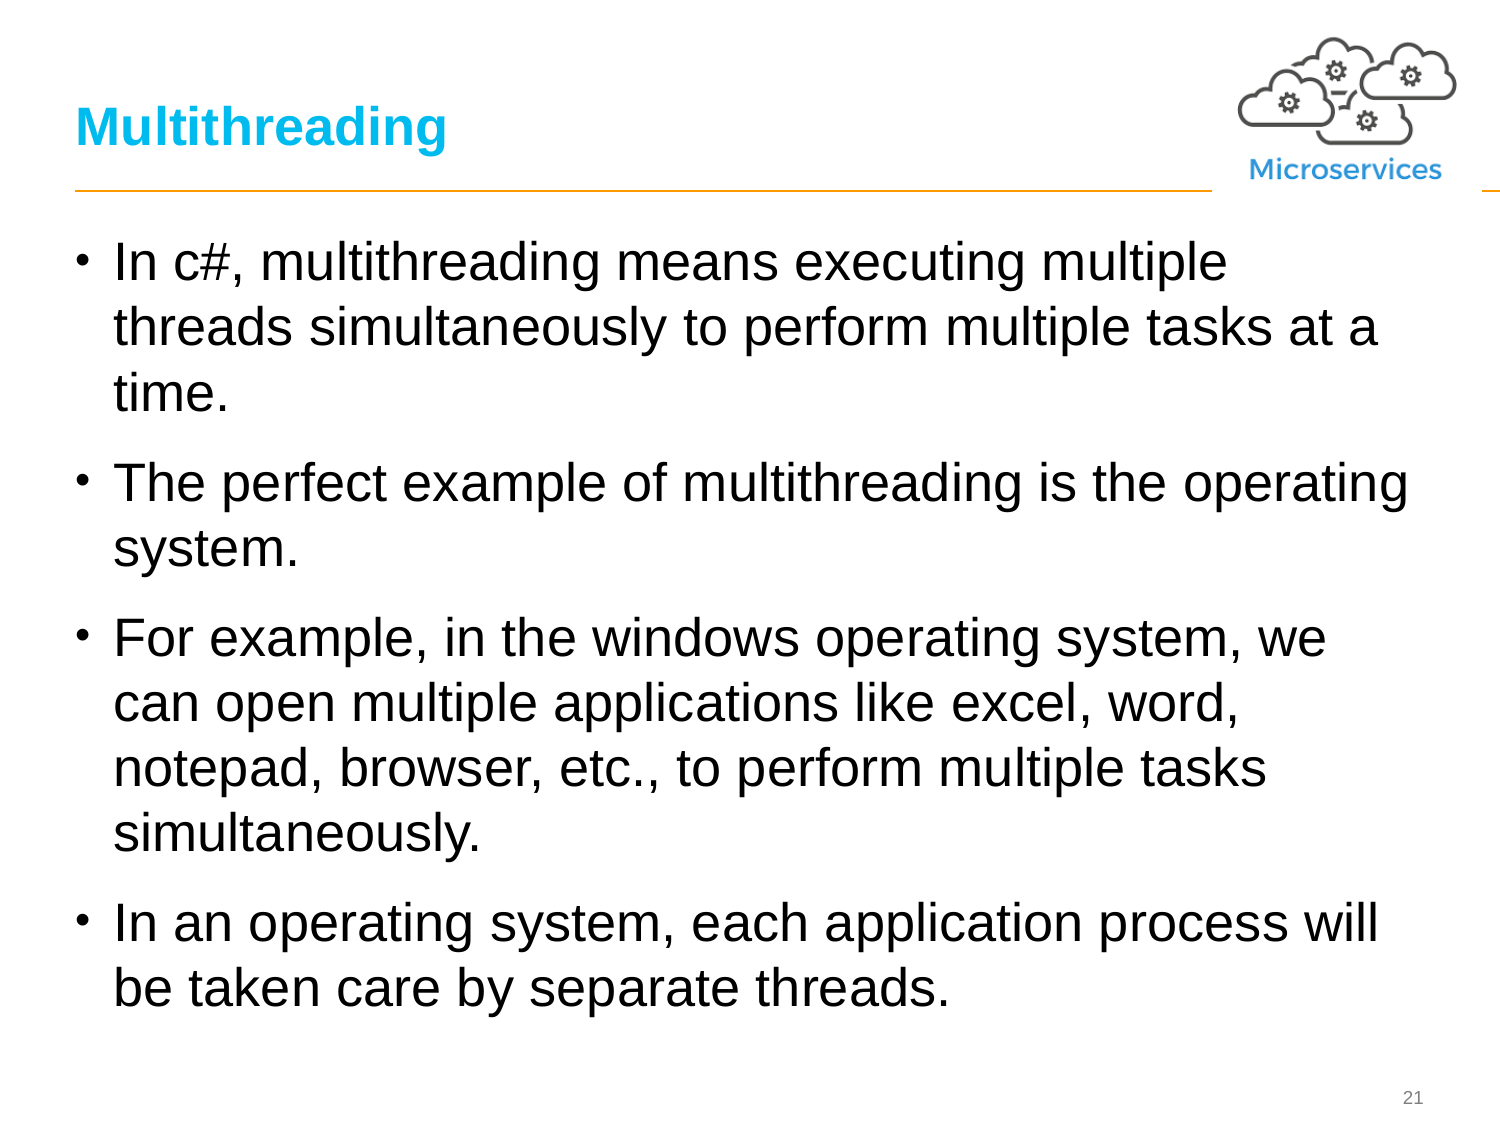

# Multithreading
In c#, multithreading means executing multiple threads simultaneously to perform multiple tasks at a time.
The perfect example of multithreading is the operating system.
For example, in the windows operating system, we can open multiple applications like excel, word, notepad, browser, etc., to perform multiple tasks simultaneously.
In an operating system, each application process will be taken care by separate threads.